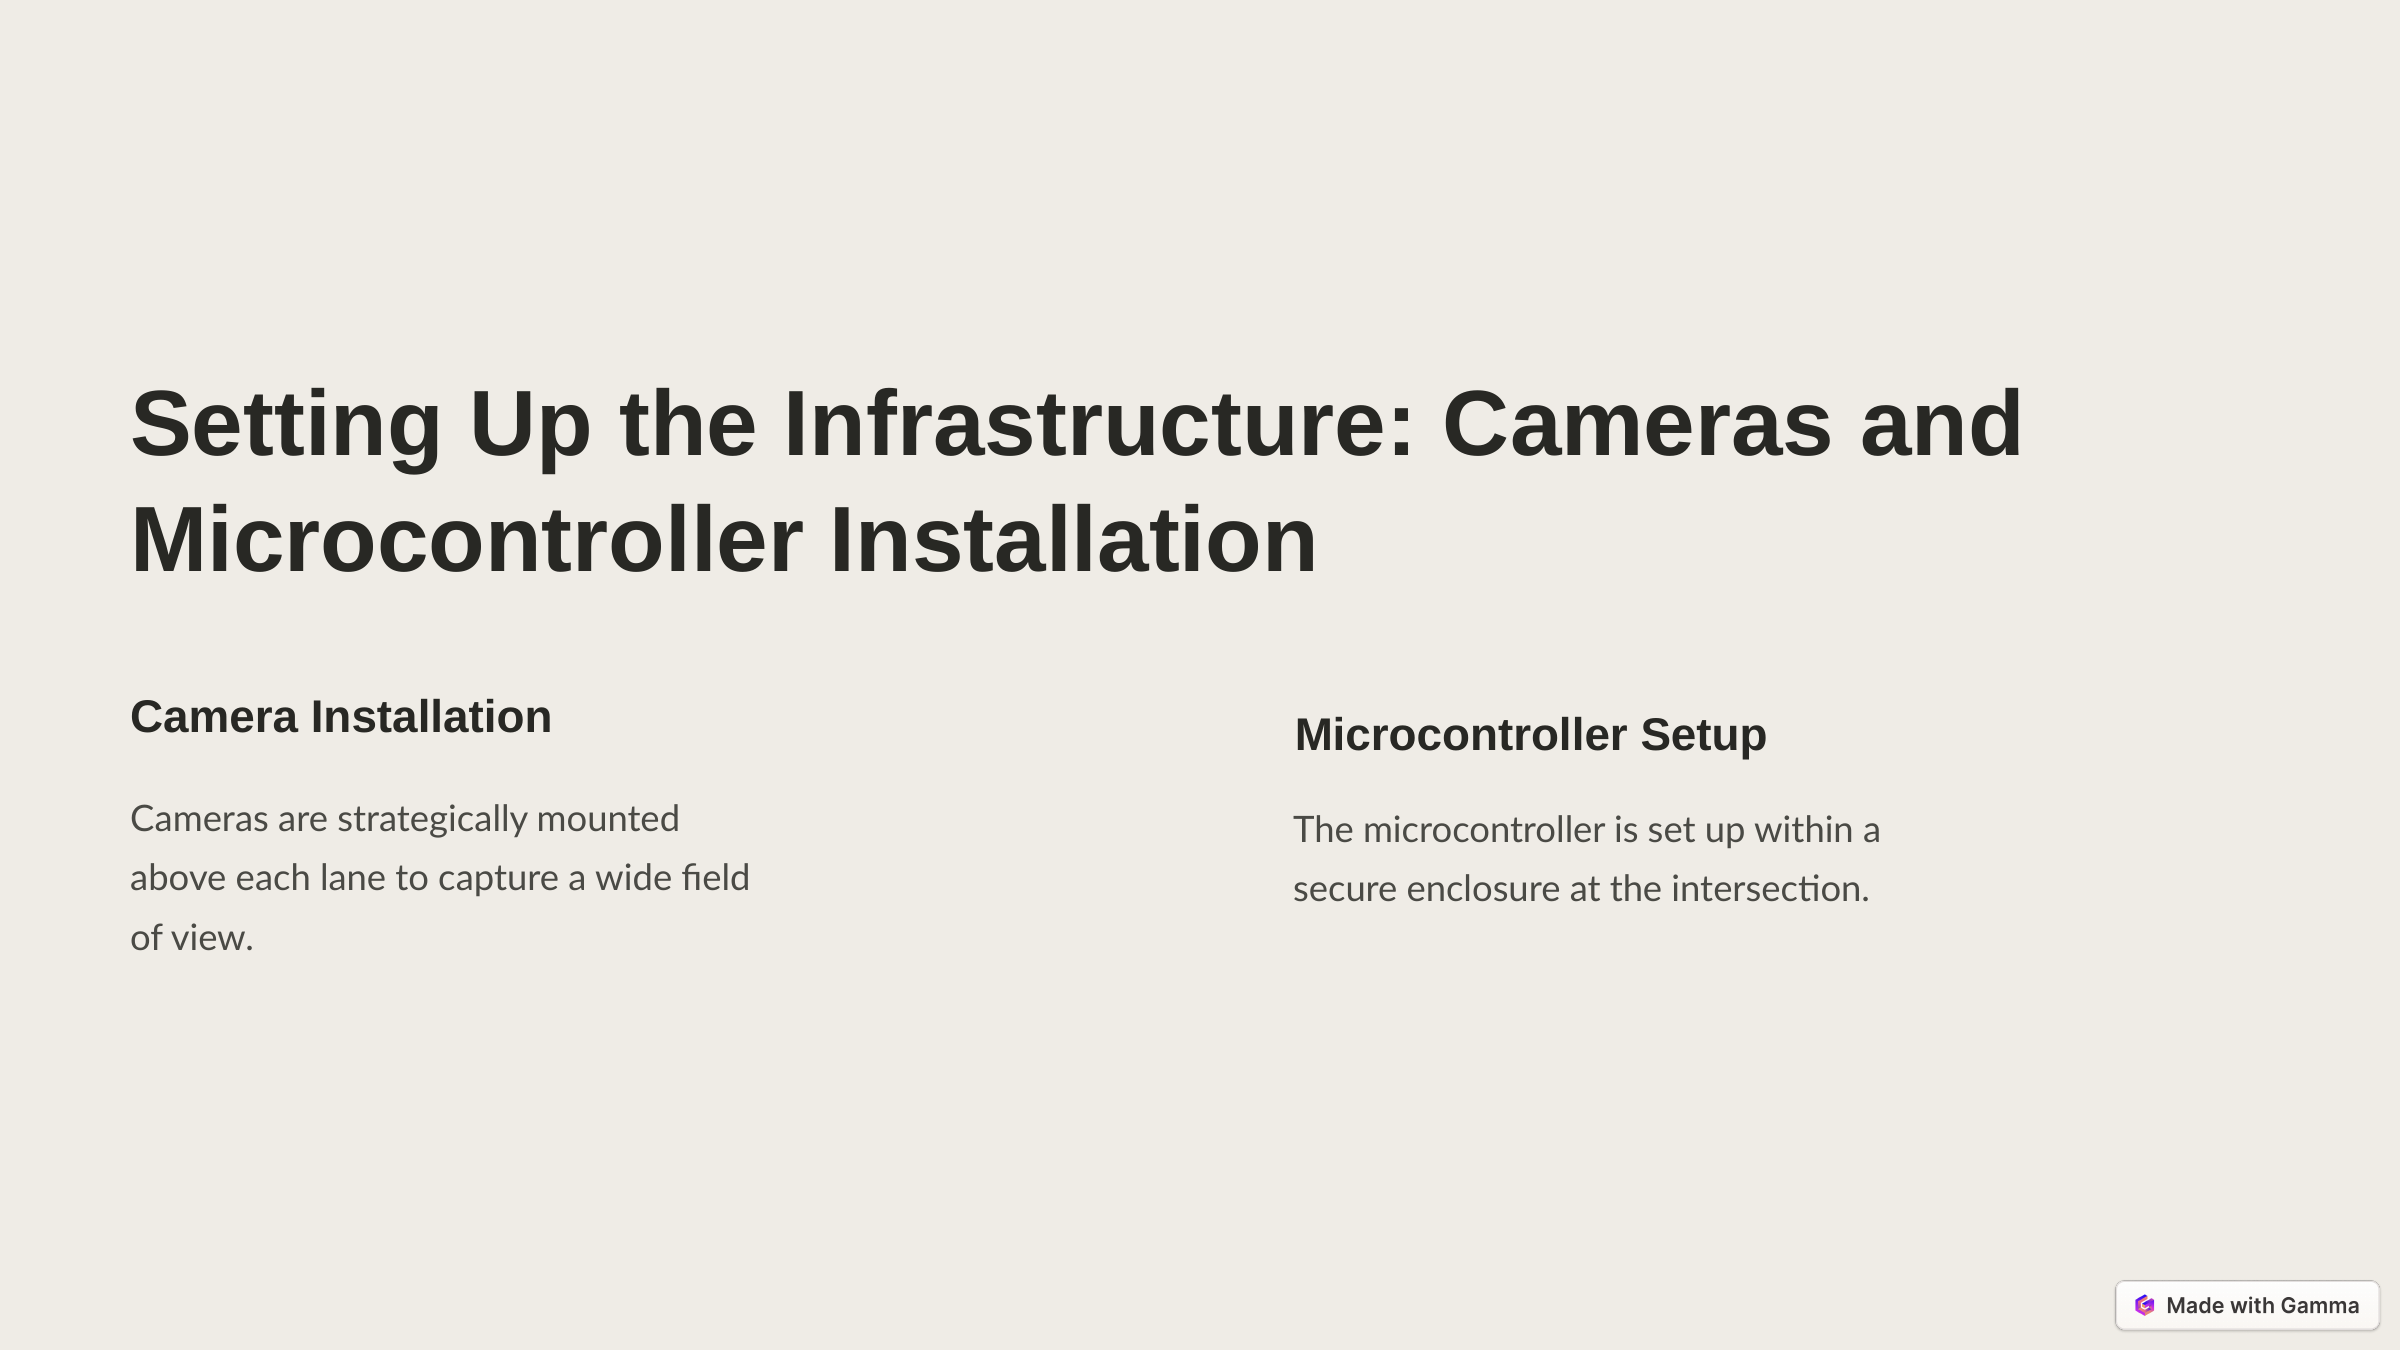

Setting Up the Infrastructure: Cameras and Microcontroller Installation
Camera Installation

Microcontroller Setup
Cameras are strategically mounted above each lane to capture a wide field of view.

The microcontroller is set up within a secure enclosure at the intersection.